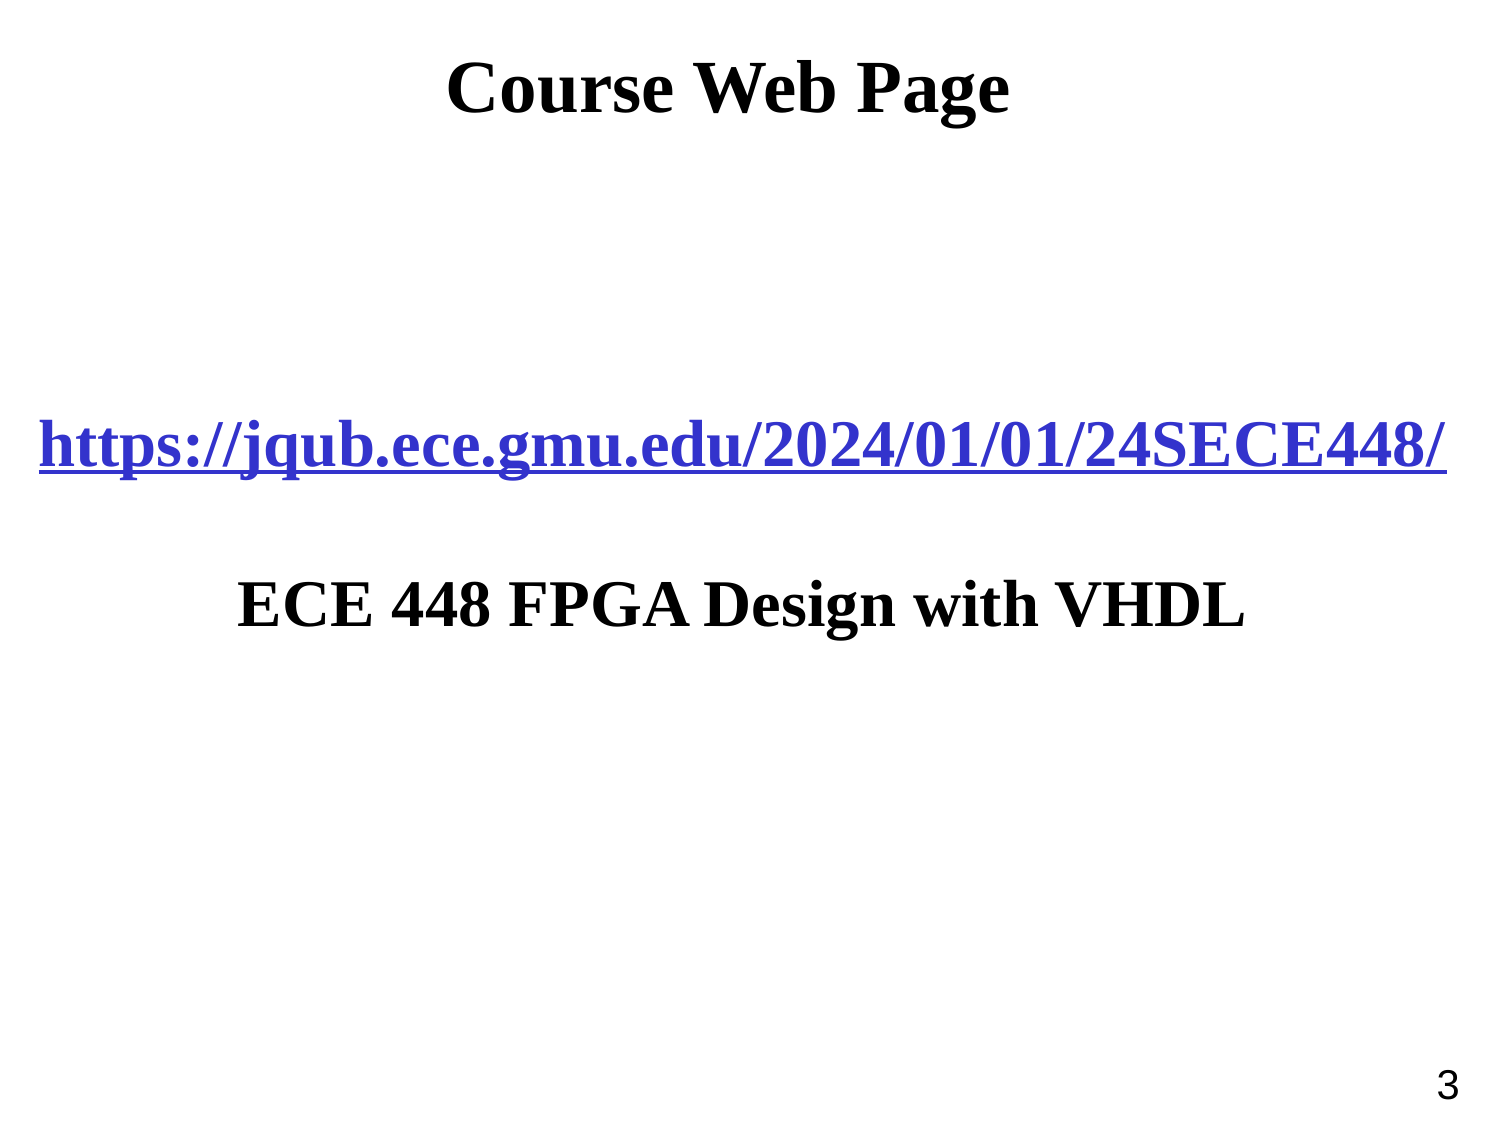

Course Web Page
https://jqub.ece.gmu.edu/2024/01/01/24SECE448/
ECE 448 FPGA Design with VHDL
3